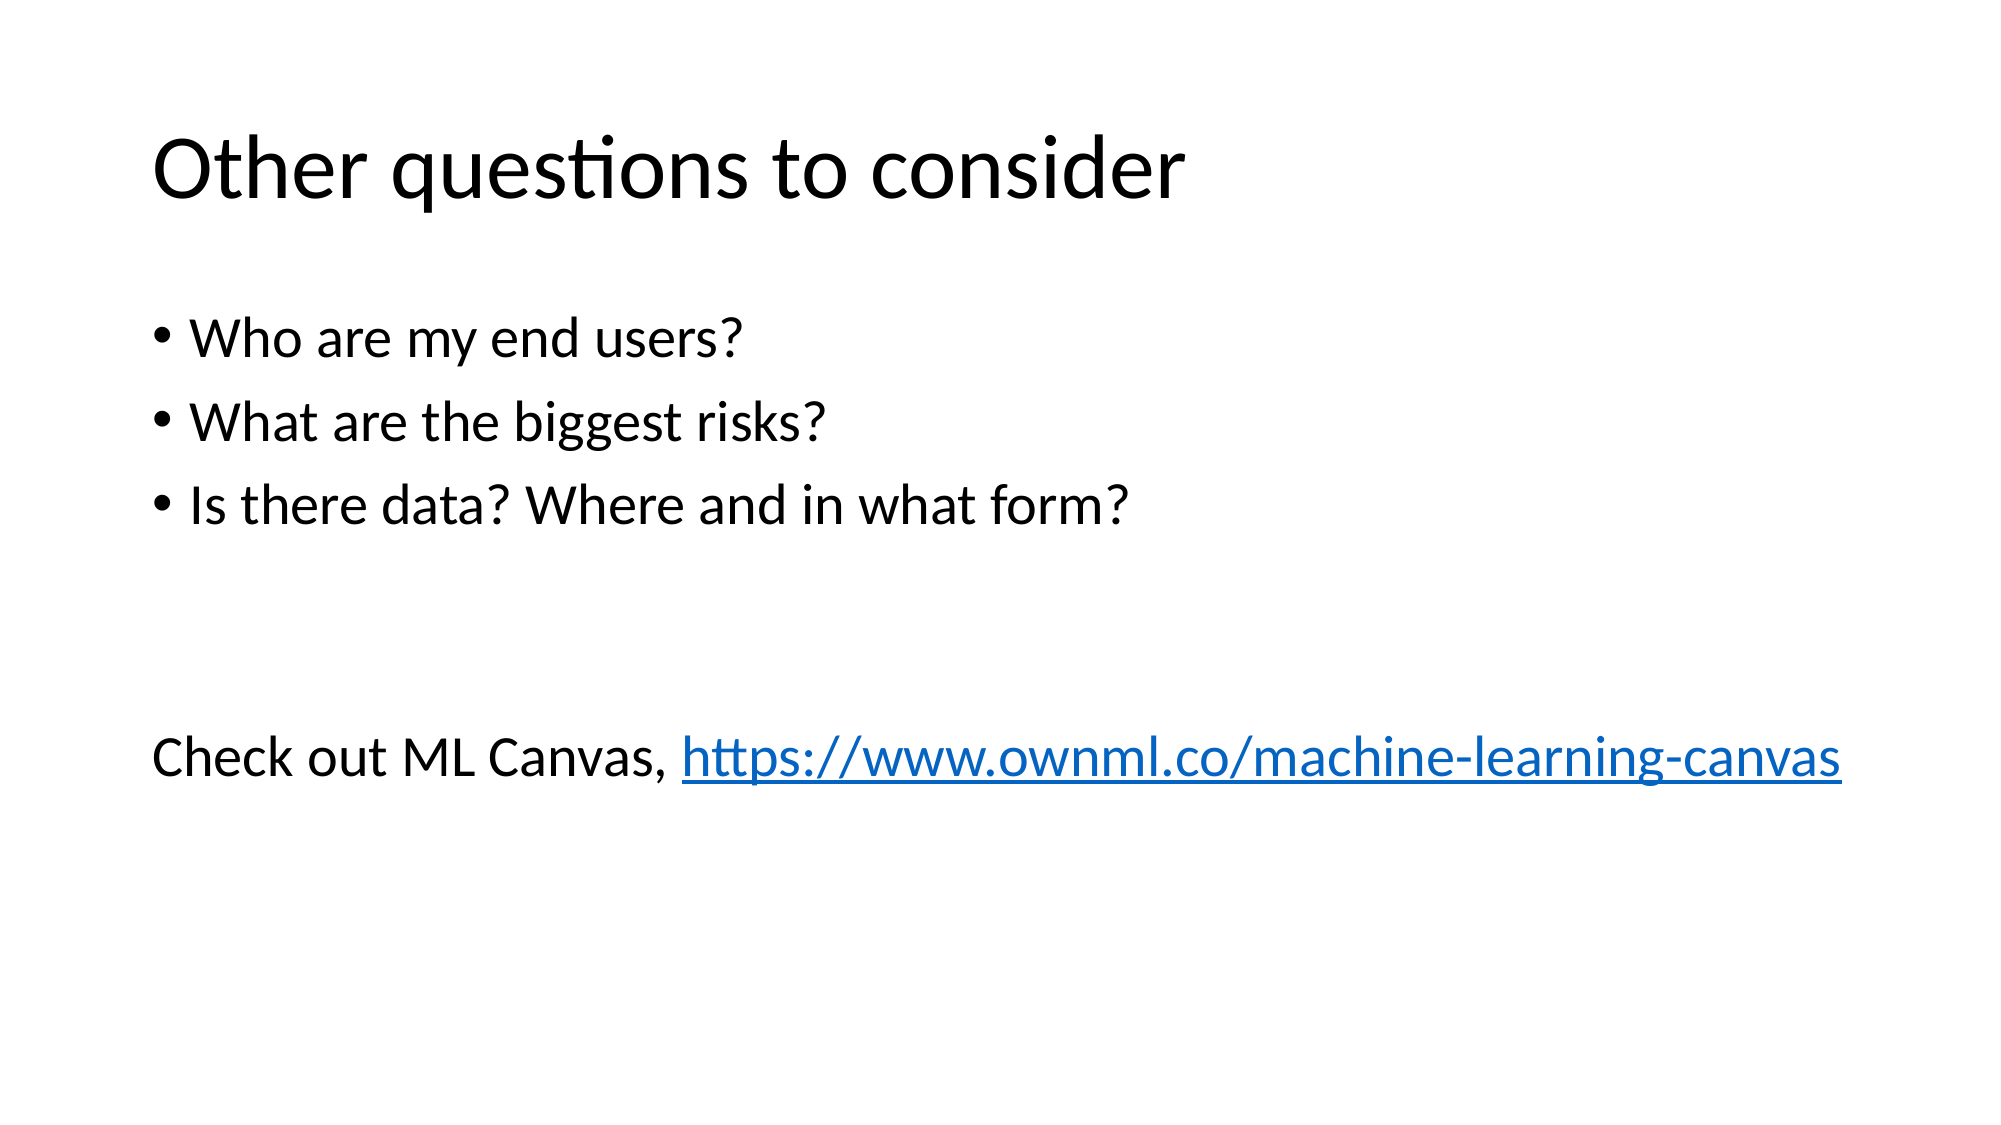

# Other questions to consider
Who are my end users?
What are the biggest risks?
Is there data? Where and in what form?

Check out ML Canvas, https://www.ownml.co/machine-learning-canvas